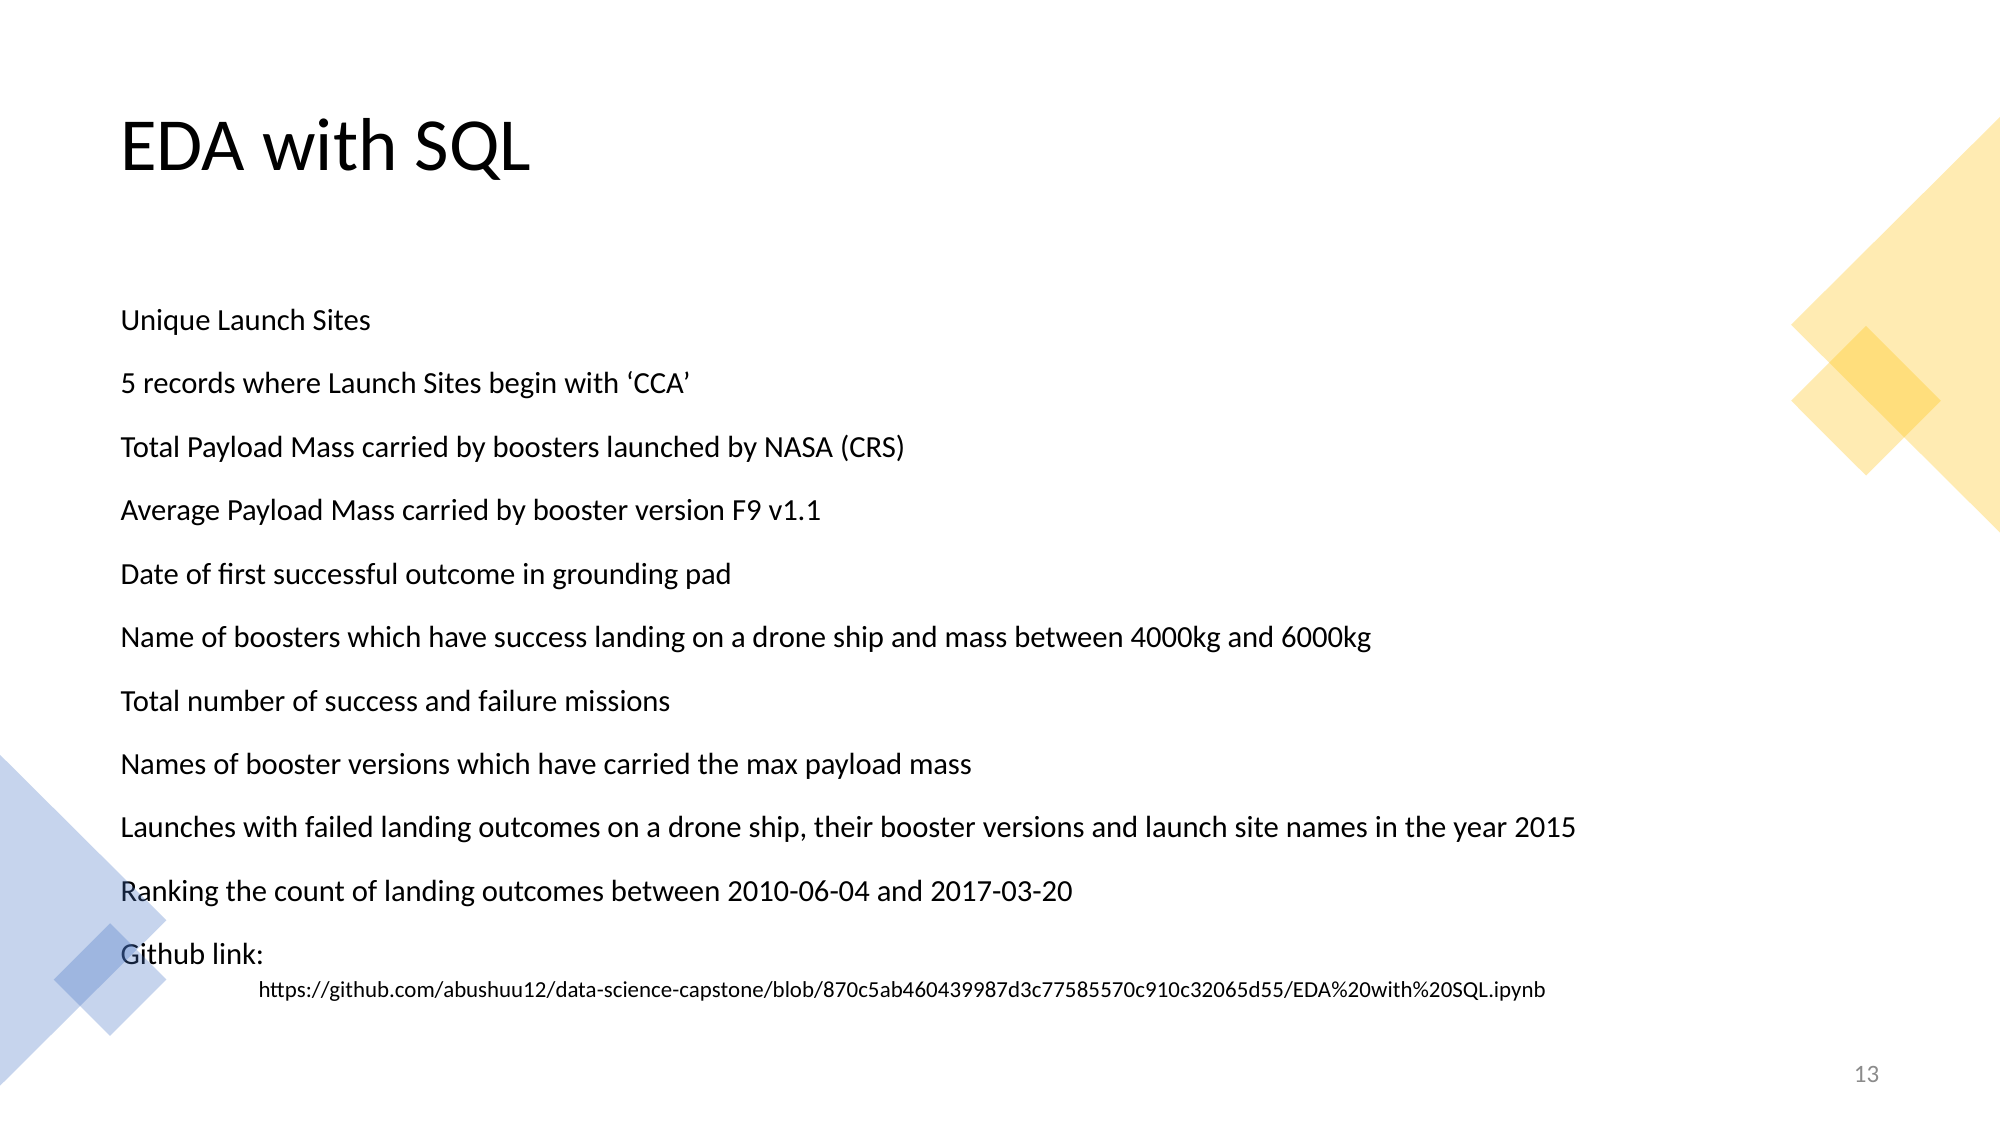

EDA with SQL

Unique Launch Sites
5 records where Launch Sites begin with ‘CCA’
Total Payload Mass carried by boosters launched by NASA (CRS)
Average Payload Mass carried by booster version F9 v1.1
Date of first successful outcome in grounding pad
Name of boosters which have success landing on a drone ship and mass between 4000kg and 6000kg
Total number of success and failure missions
Names of booster versions which have carried the max payload mass
Launches with failed landing outcomes on a drone ship, their booster versions and launch site names in the year 2015
Ranking the count of landing outcomes between 2010-06-04 and 2017-03-20
Github link:
	https://github.com/abushuu12/data-science-capstone/blob/870c5ab460439987d3c77585570c910c32065d55/EDA%20with%20SQL.ipynb

13